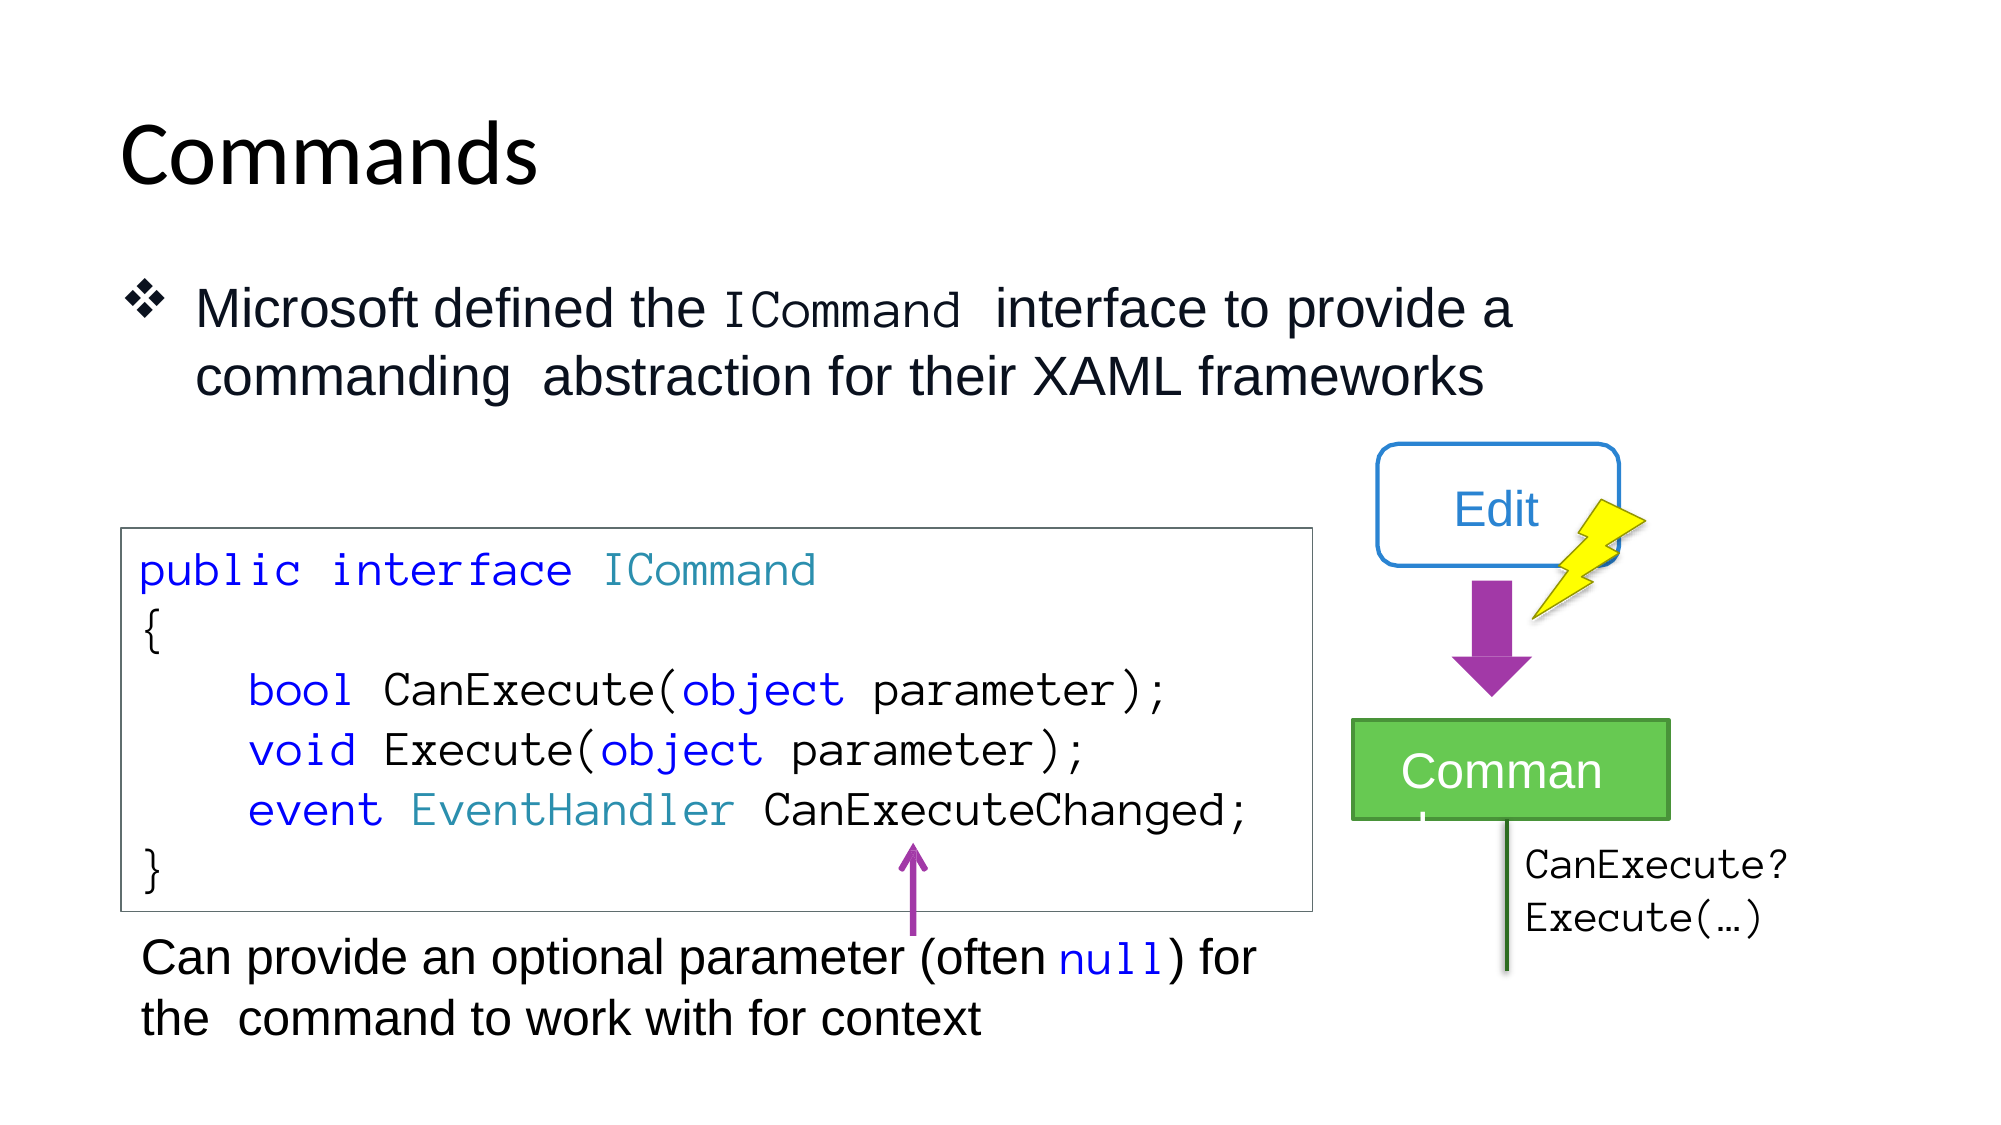

Commands
Microsoft defined the ICommand interface to provide a commanding  abstraction for their XAML frameworks

Edit

public interface ICommand
{
bool CanExecute(object parameter);  void Execute(object parameter);  event EventHandler CanExecuteChanged;
}

Command

CanExecute?
Execute(…)

Can provide an optional parameter (often null) for the  command to work with for context